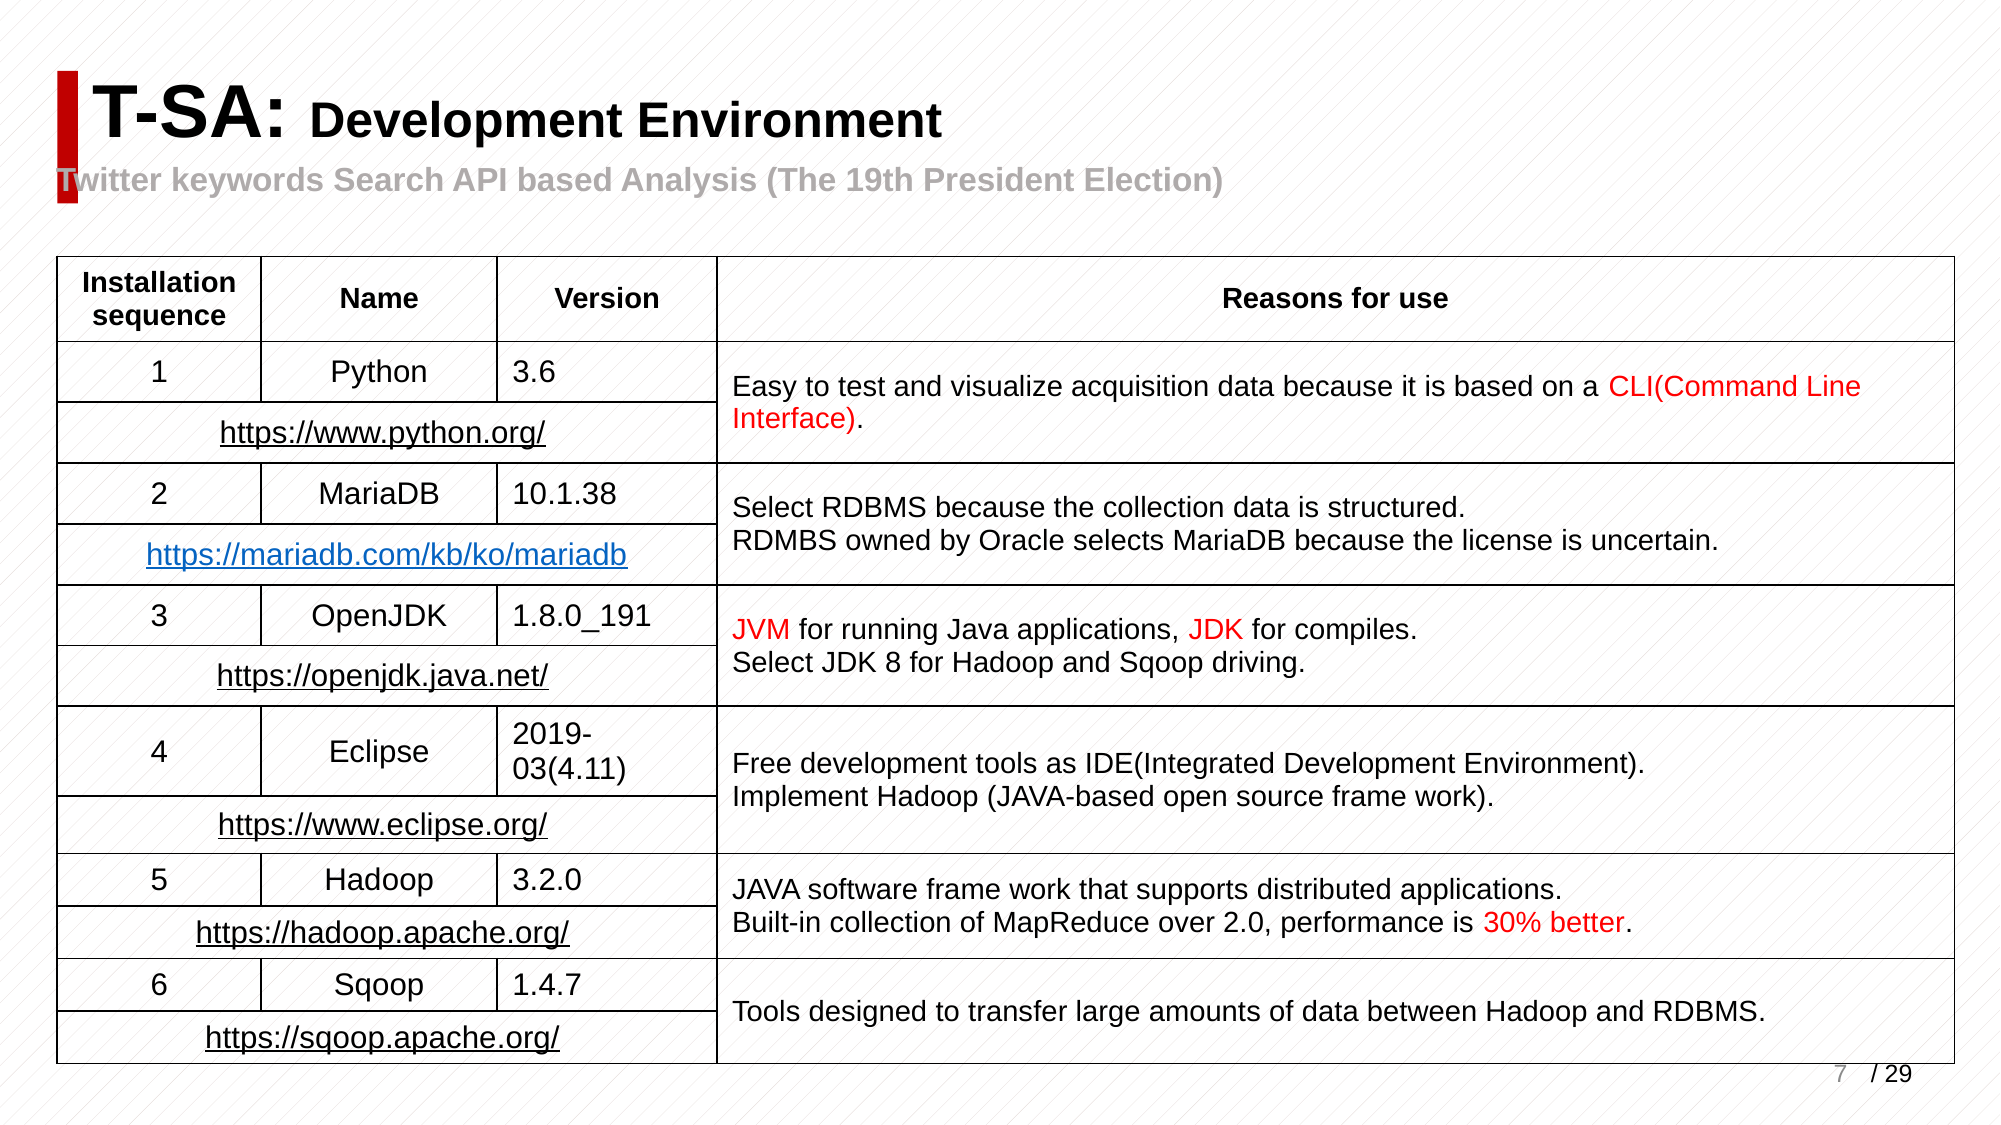

T-SA: Development Environment

Twitter keywords Search API based Analysis (The 19th President Election)
| Installation sequence | Name | Version | Reasons for use |
| --- | --- | --- | --- |
| 1 | Python | 3.6 | Easy to test and visualize acquisition data because it is based on a CLI(Command Line Interface). |
| https://www.python.org/ |  |  |  |
| 2 | MariaDB | 10.1.38 | Select RDBMS because the collection data is structured. RDMBS owned by Oracle selects MariaDB because the license is uncertain. |
| https://mariadb.com/kb/ko/mariadb |  |  |  |
| 3 | OpenJDK | 1.8.0\_191 | JVM for running Java applications, JDK for compiles. Select JDK 8 for Hadoop and Sqoop driving. |
| https://openjdk.java.net/ |  |  |  |
| 4 | Eclipse | 2019-03(4.11) | Free development tools as IDE(Integrated Development Environment). Implement Hadoop (JAVA-based open source frame work). |
| https://www.eclipse.org/ |  |  |  |
| 5 | Hadoop | 3.2.0 | JAVA software frame work that supports distributed applications. Built-in collection of MapReduce over 2.0, performance is 30% better. |
| https://hadoop.apache.org/ |  |  |  |
| 6 | Sqoop | 1.4.7 | Tools designed to transfer large amounts of data between Hadoop and RDBMS. |
| https://sqoop.apache.org/ |  |  |  |
7
/ 29